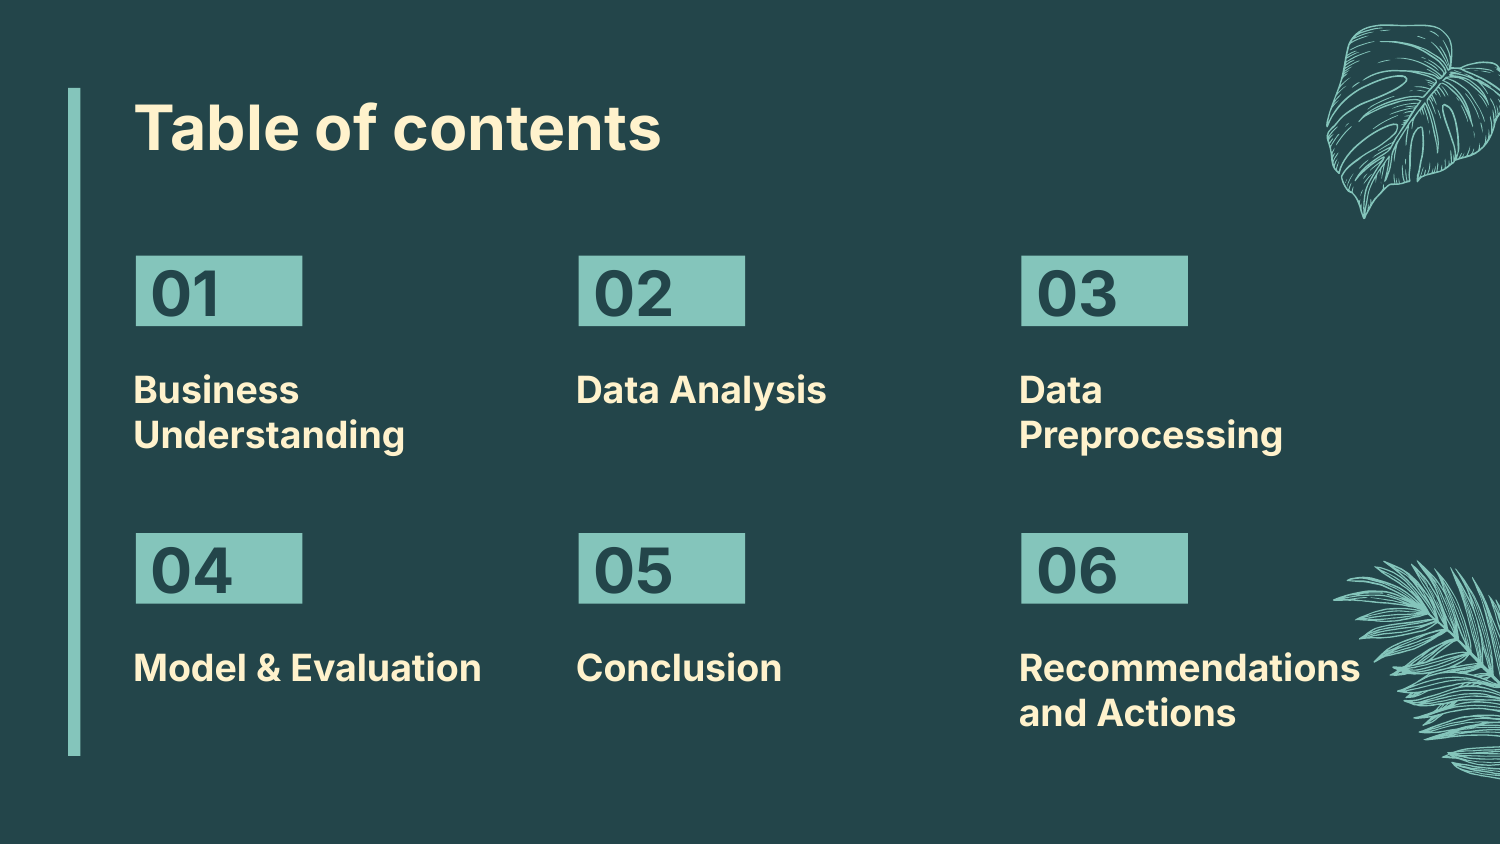

# Table of contents
01
02
03
Business Understanding
Data Analysis
Data Preprocessing

04
05
06
Conclusion
Recommendations and Actions
Model & Evaluation